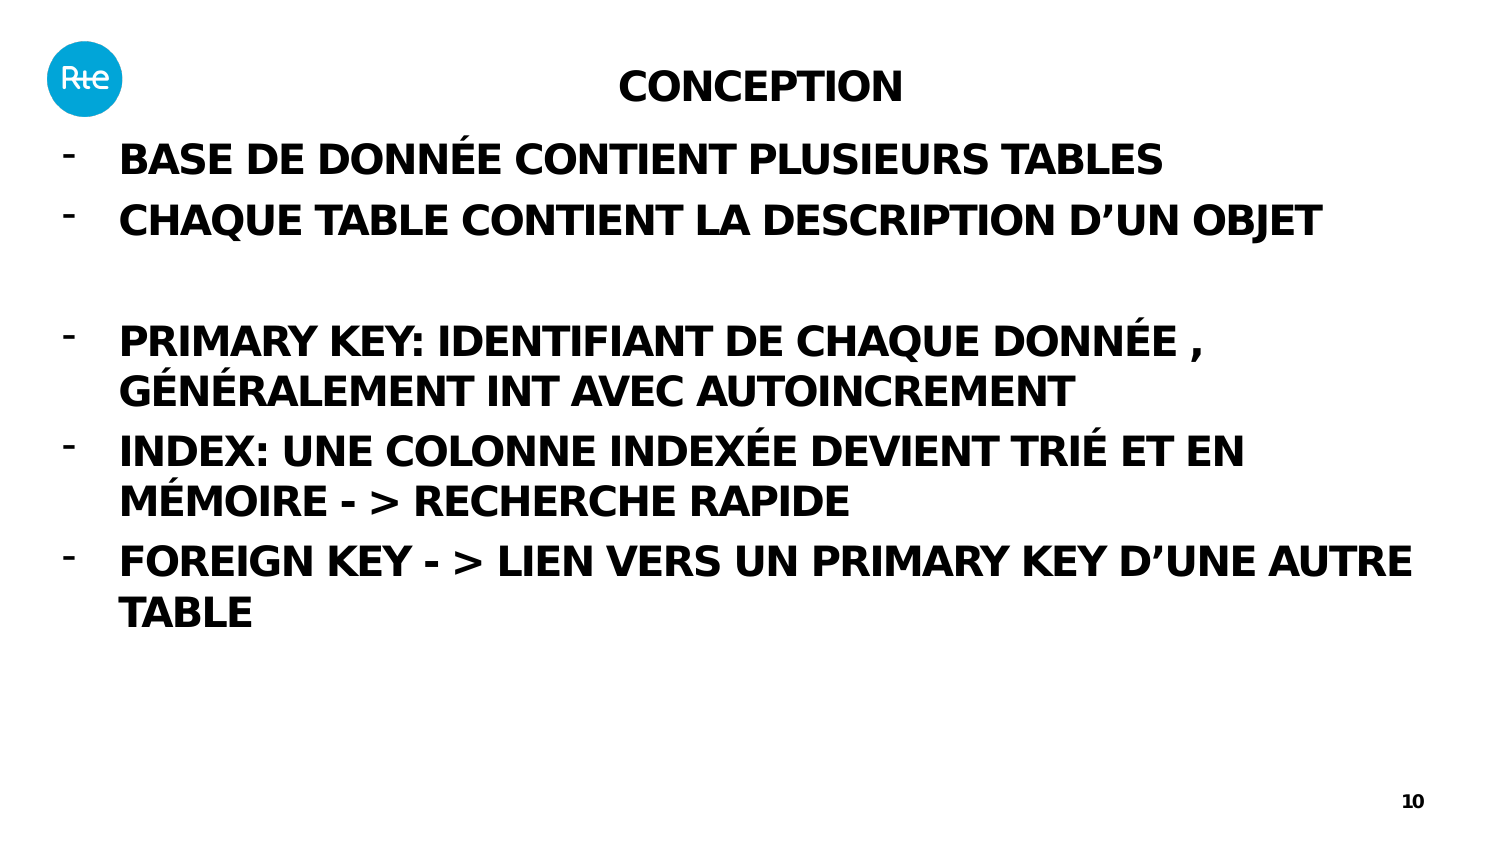

Versions:

CONCEPTION
BASE DE Donnée contient plusieurs tables
Chaque table contient la description d’un objet

Primary KEY: identifiant de chaque donnée , généralement INT avec autoincrement
INDEX: une colonne indexée devient trié et en mémoire - > recherche rapide
FOREIGN KEY - > lien vers un primary key d’une autre table
10